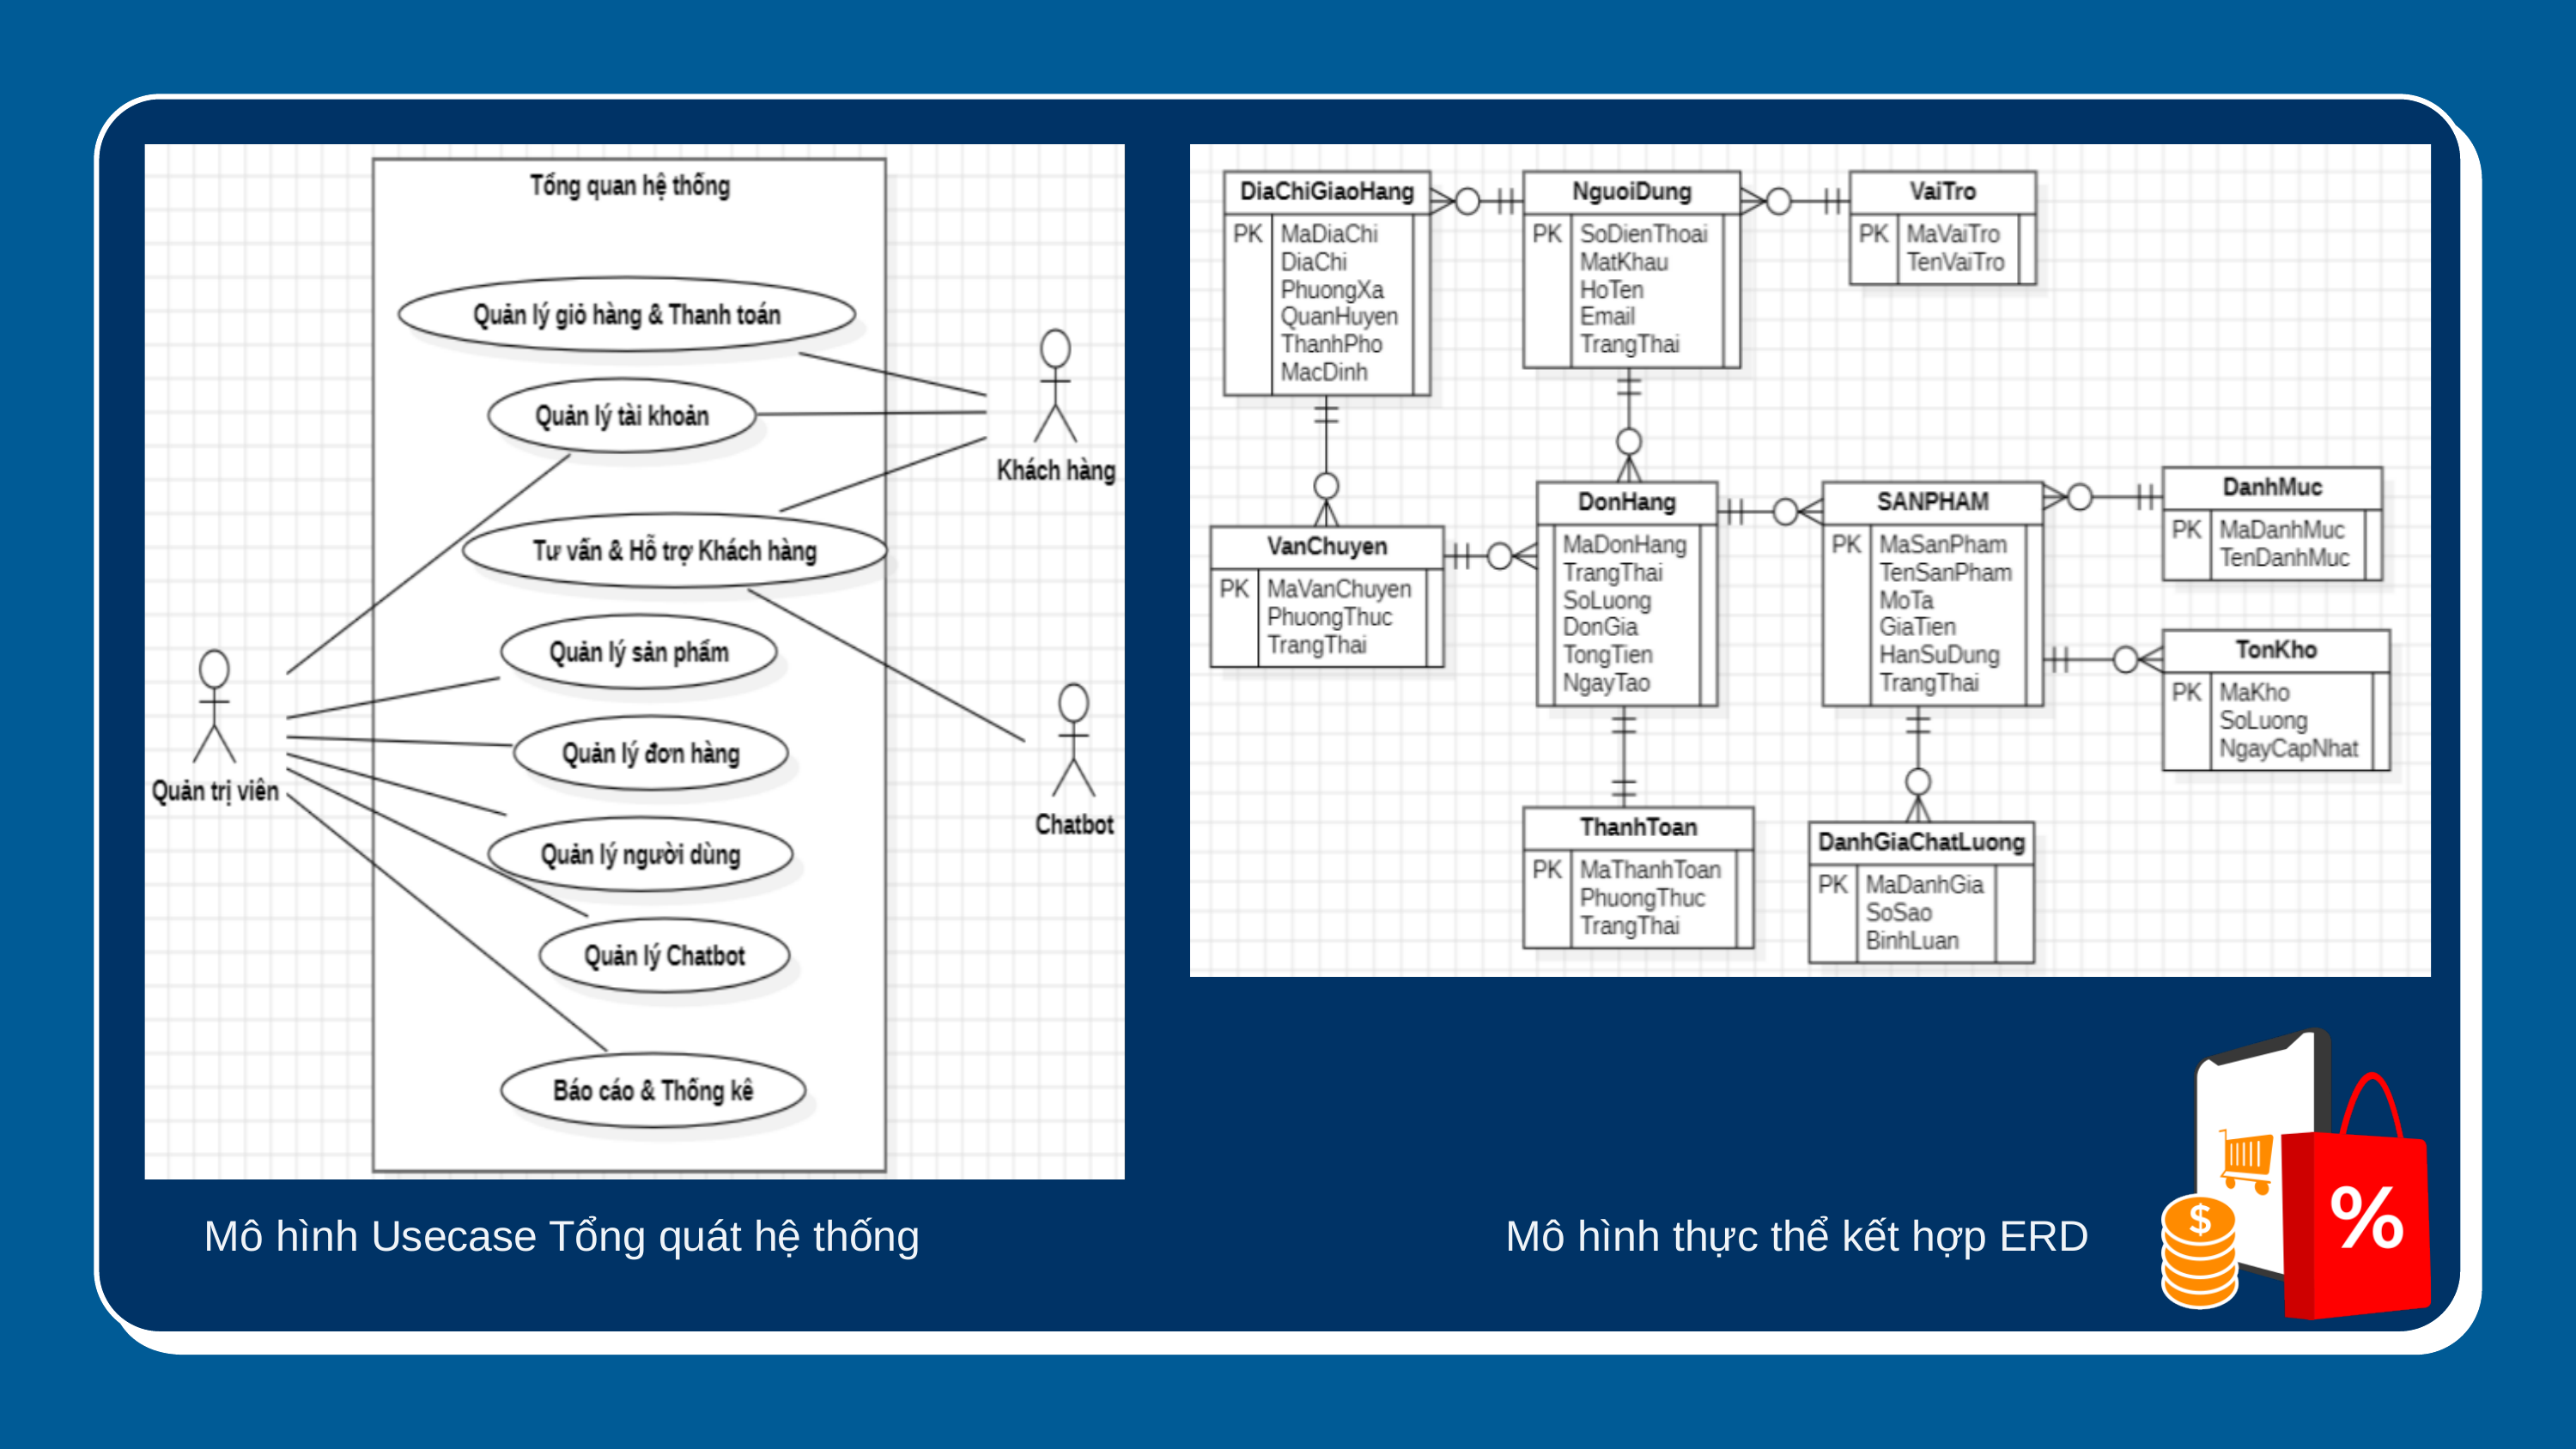

Mô hình Usecase Tổng quát hệ thống
Mô hình thực thể kết hợp ERD